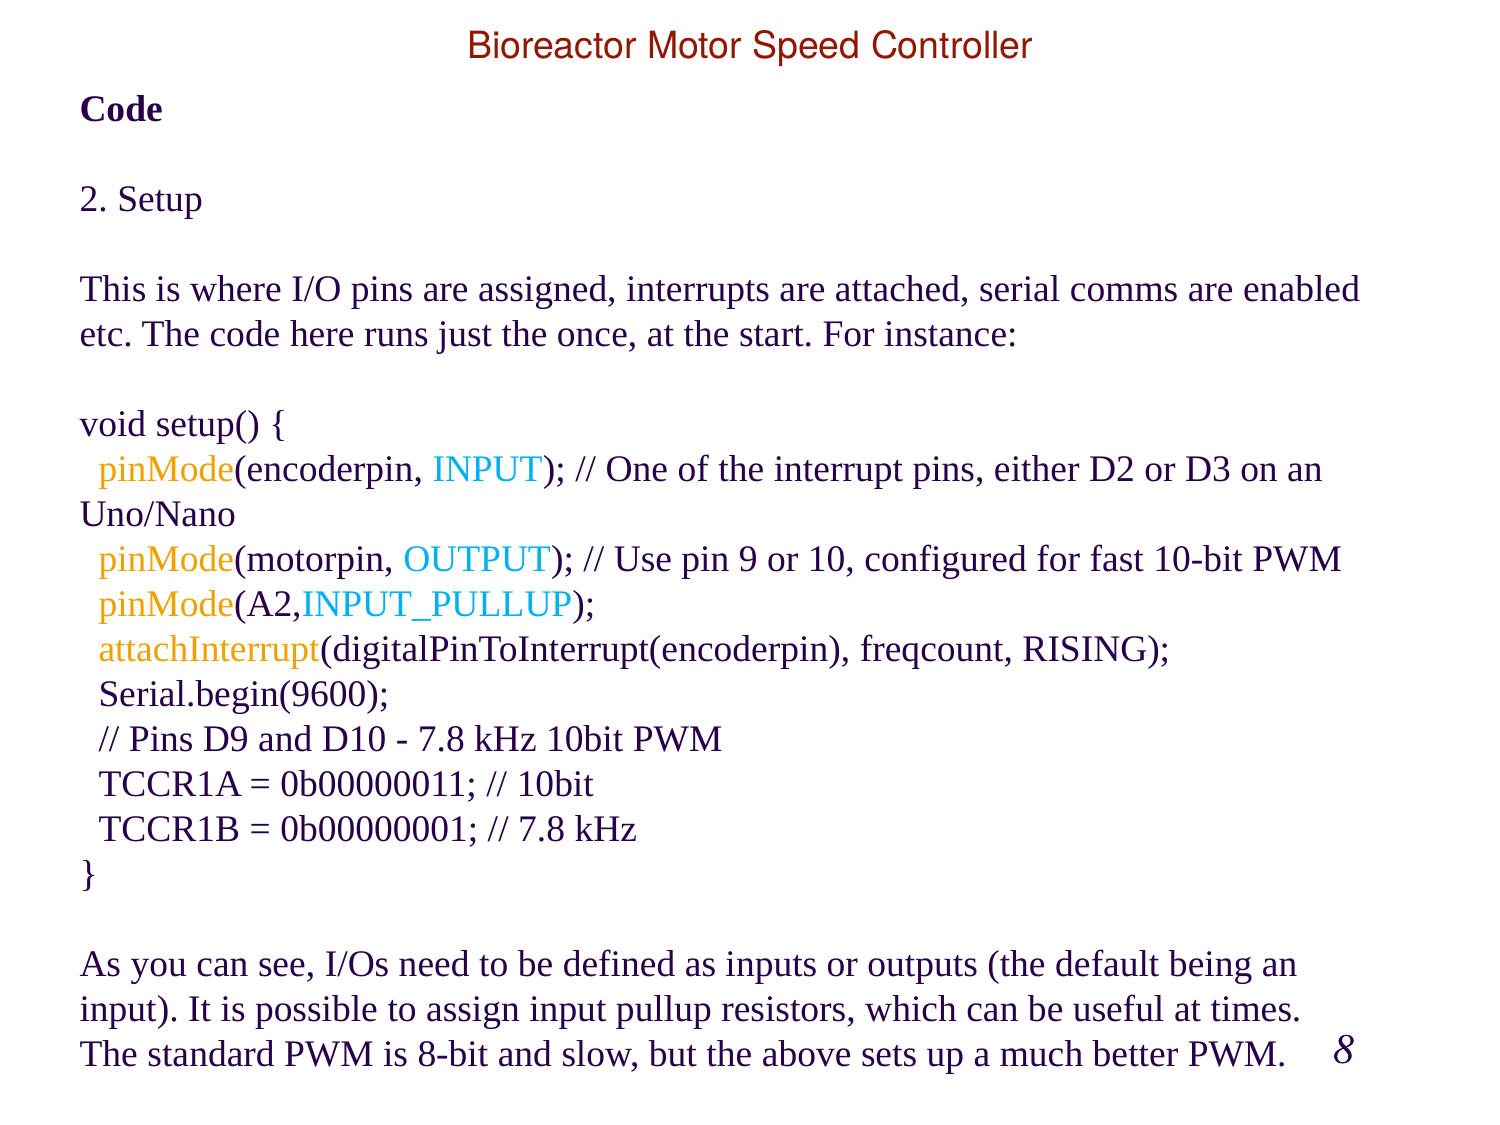

Bioreactor Motor Speed Controller
Code

2. Setup

This is where I/O pins are assigned, interrupts are attached, serial comms are enabled etc. The code here runs just the once, at the start. For instance:

void setup() {
  pinMode(encoderpin, INPUT); // One of the interrupt pins, either D2 or D3 on an Uno/Nano
  pinMode(motorpin, OUTPUT); // Use pin 9 or 10, configured for fast 10-bit PWM
  pinMode(A2,INPUT_PULLUP);
  attachInterrupt(digitalPinToInterrupt(encoderpin), freqcount, RISING);
  Serial.begin(9600);
  // Pins D9 and D10 - 7.8 kHz 10bit PWM
  TCCR1A = 0b00000011; // 10bit
  TCCR1B = 0b00000001; // 7.8 kHz
}

As you can see, I/Os need to be defined as inputs or outputs (the default being an input). It is possible to assign input pullup resistors, which can be useful at times.
The standard PWM is 8-bit and slow, but the above sets up a much better PWM.